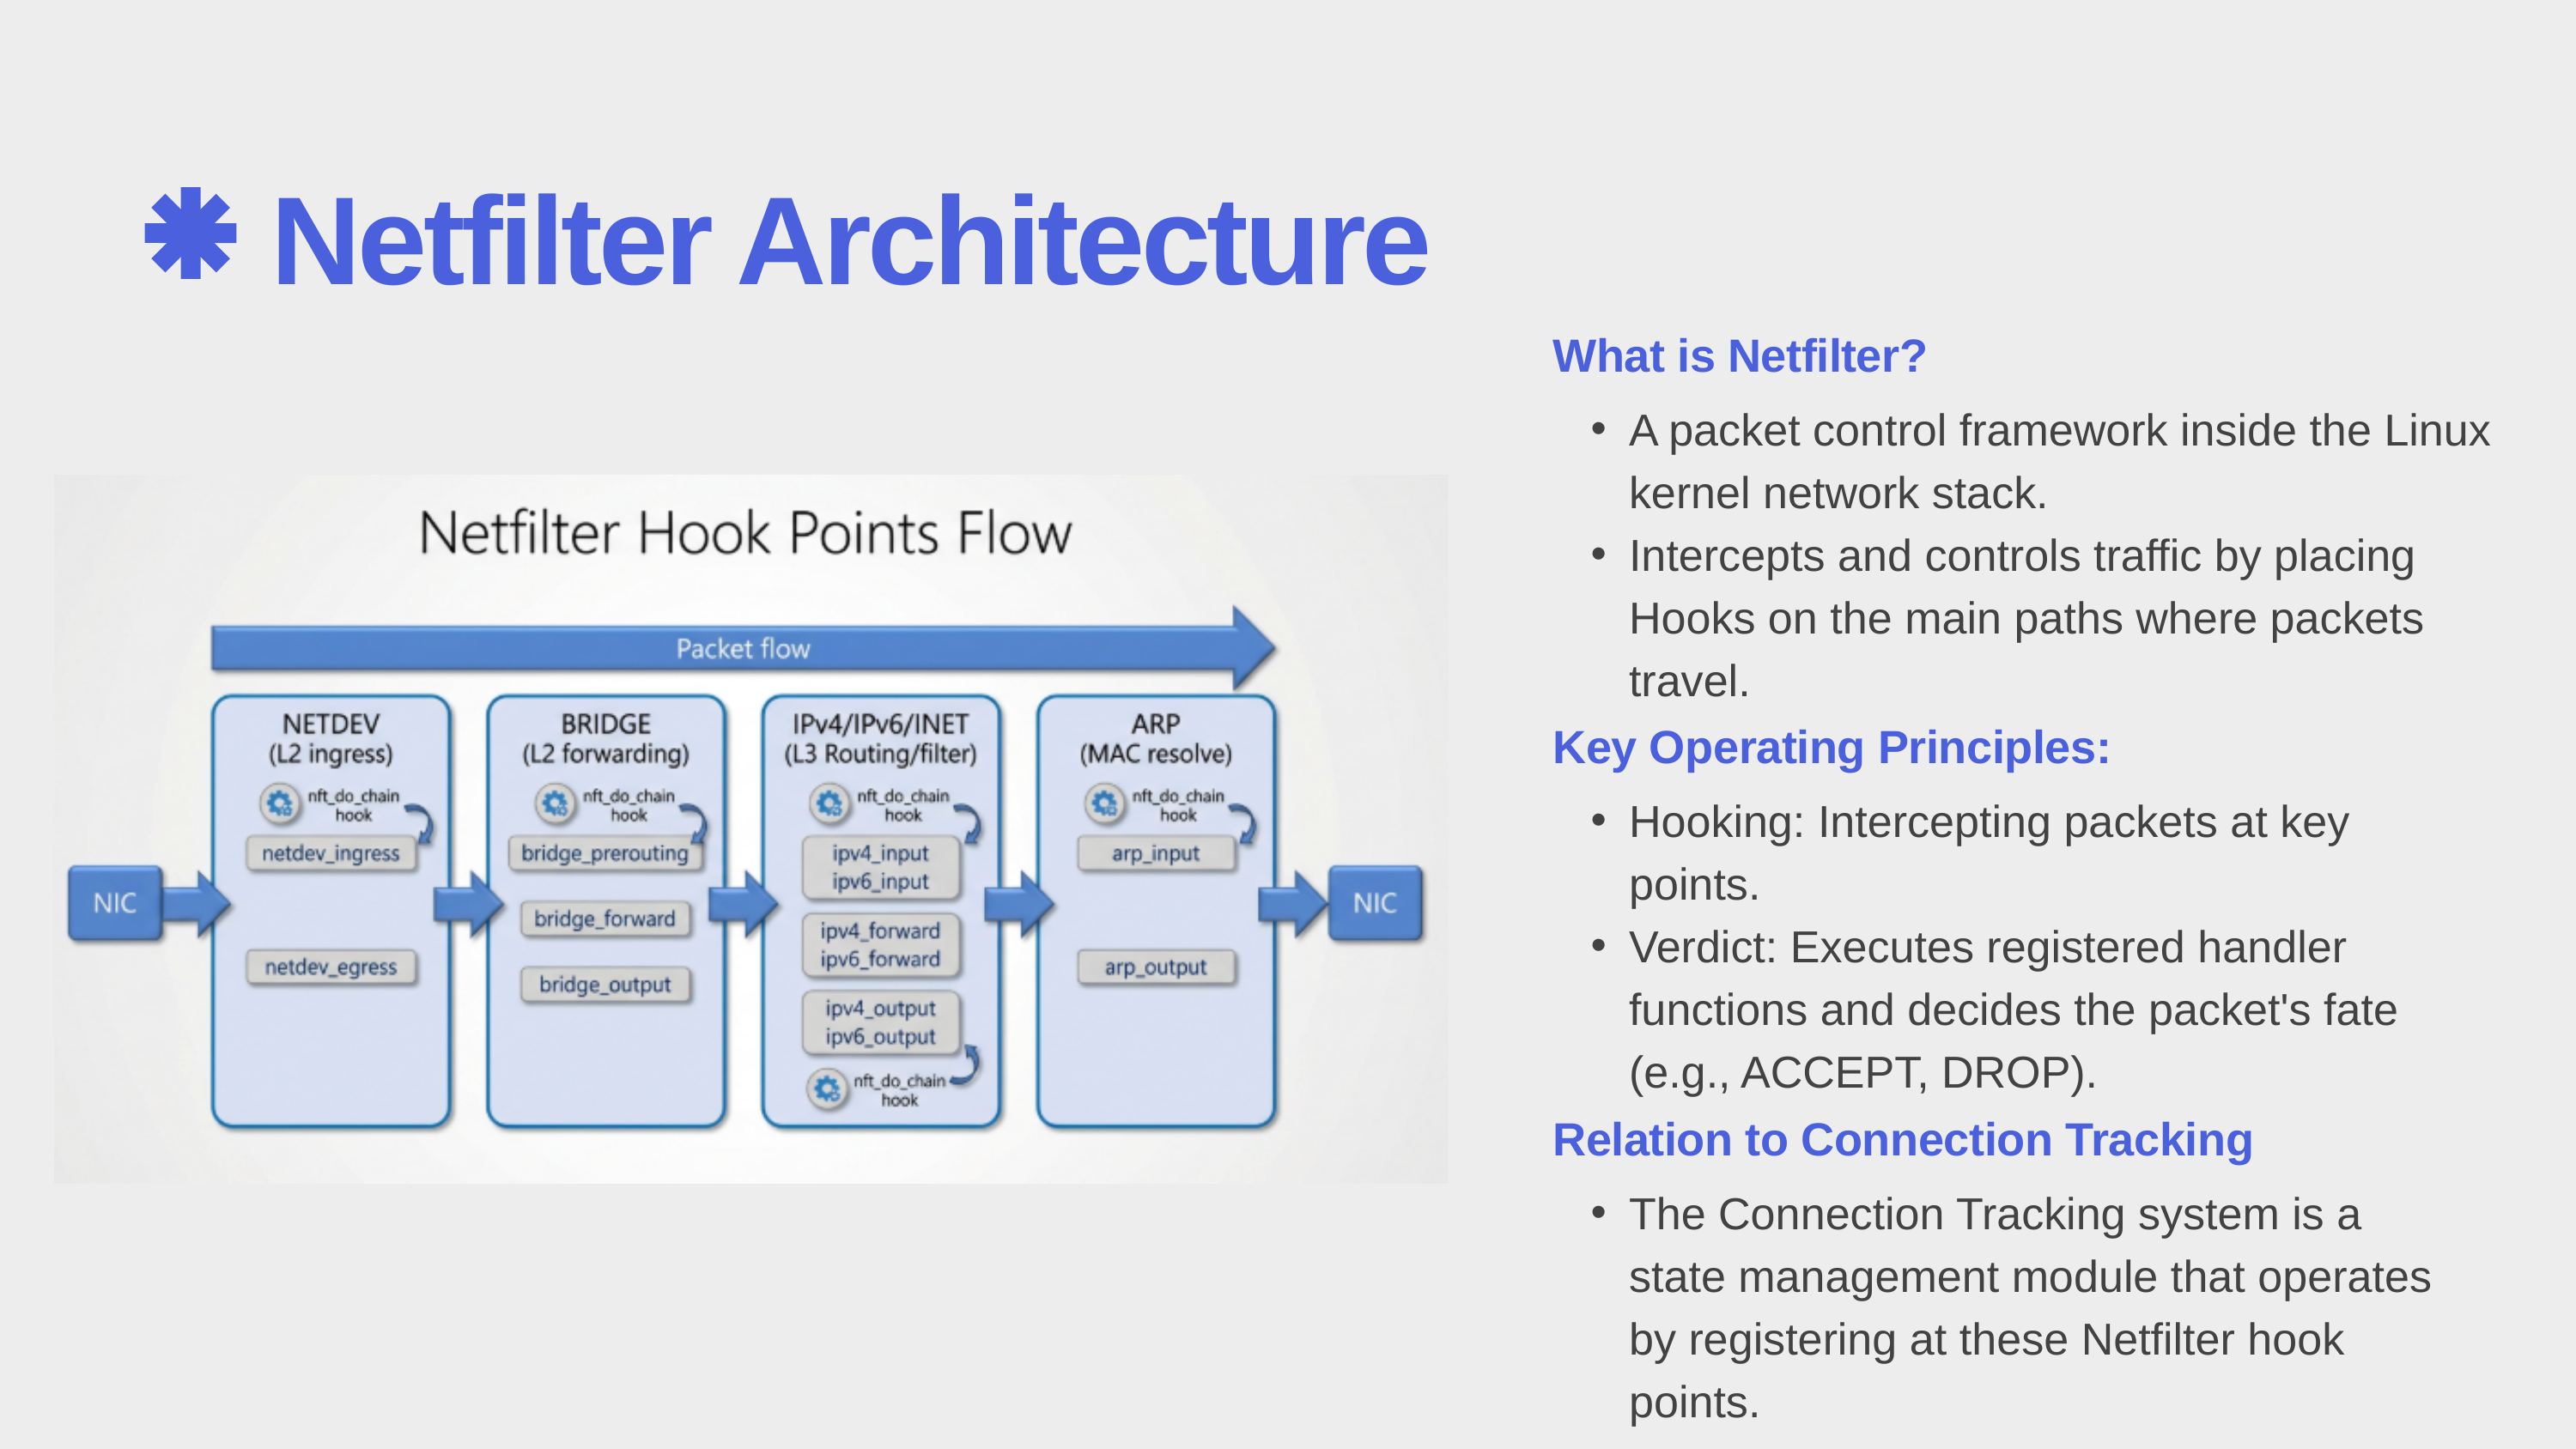

Netfilter Architecture

What is Netfilter?
A packet control framework inside the Linux kernel network stack.
Intercepts and controls traffic by placing Hooks on the main paths where packets travel.

Key Operating Principles:
Hooking: Intercepting packets at key points.
Verdict: Executes registered handler functions and decides the packet's fate (e.g., ACCEPT, DROP).
Relation to Connection Tracking
The Connection Tracking system is a state management module that operates by registering at these Netfilter hook points.